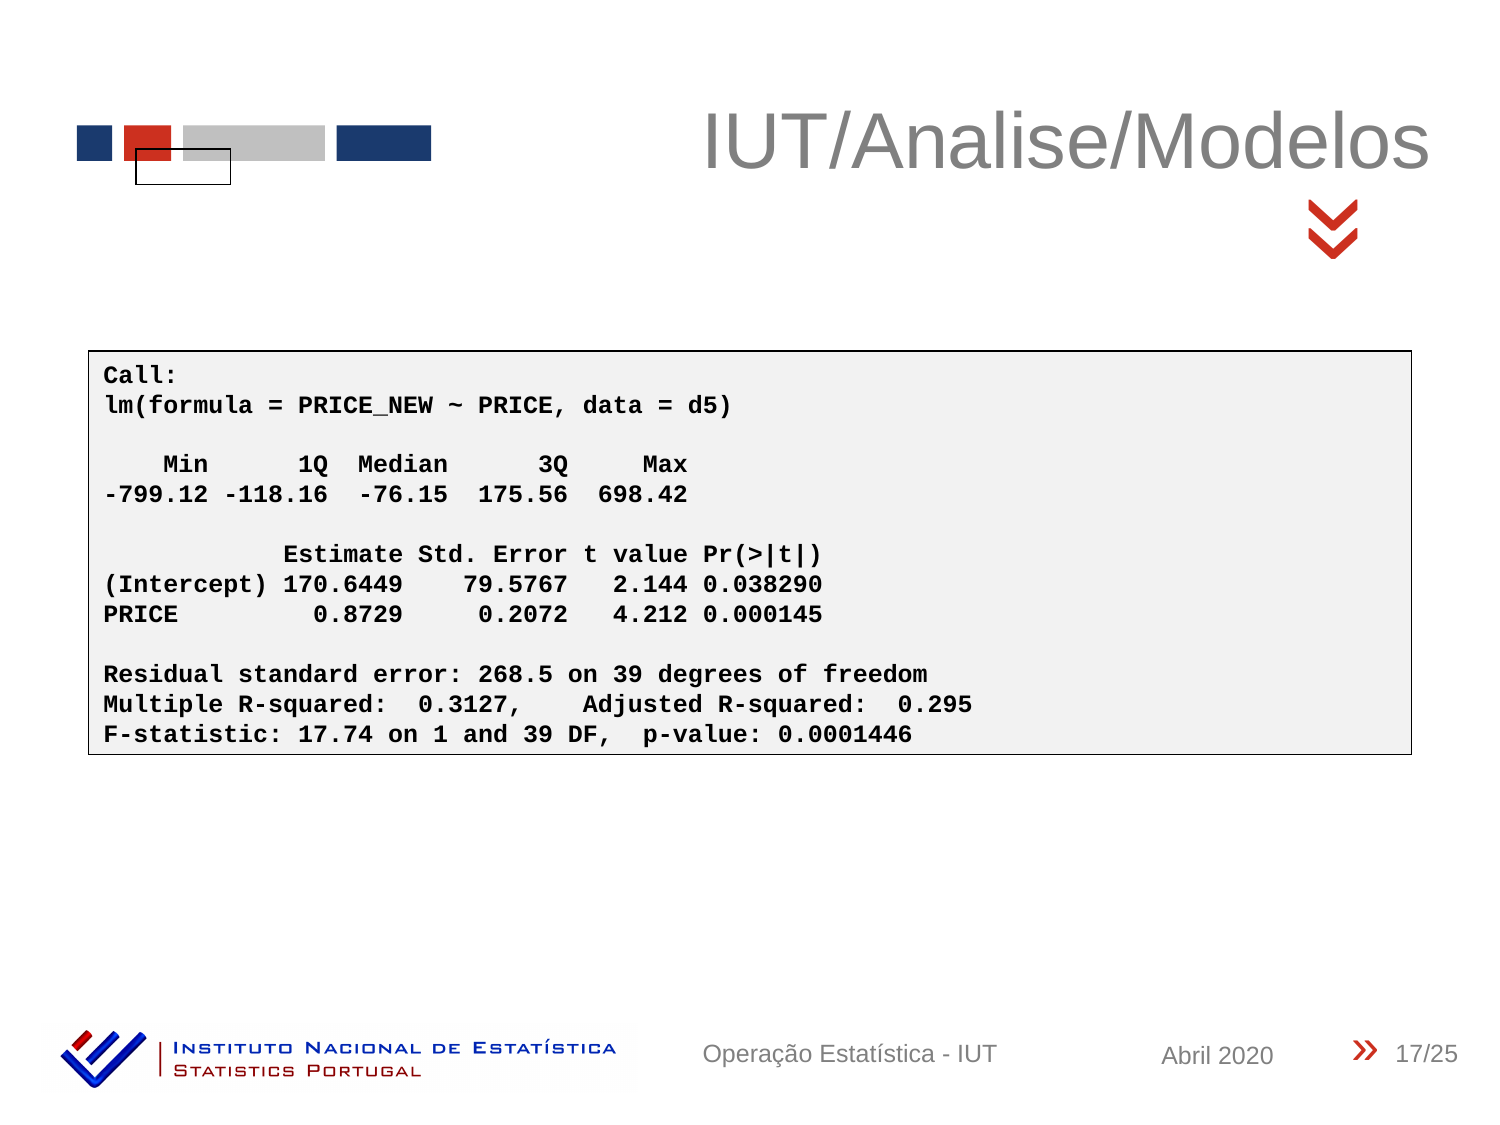

IUT/Analise/Modelos
«
Call:
lm(formula = PRICE_NEW ~ PRICE, data = d5)

    Min      1Q  Median      3Q     Max
-799.12 -118.16  -76.15  175.56  698.42

            Estimate Std. Error t value Pr(>|t|)
(Intercept) 170.6449    79.5767   2.144 0.038290
PRICE         0.8729     0.2072   4.212 0.000145

Residual standard error: 268.5 on 39 degrees of freedom
Multiple R-squared:  0.3127,    Adjusted R-squared:  0.295
F-statistic: 17.74 on 1 and 39 DF,  p-value: 0.0001446
17